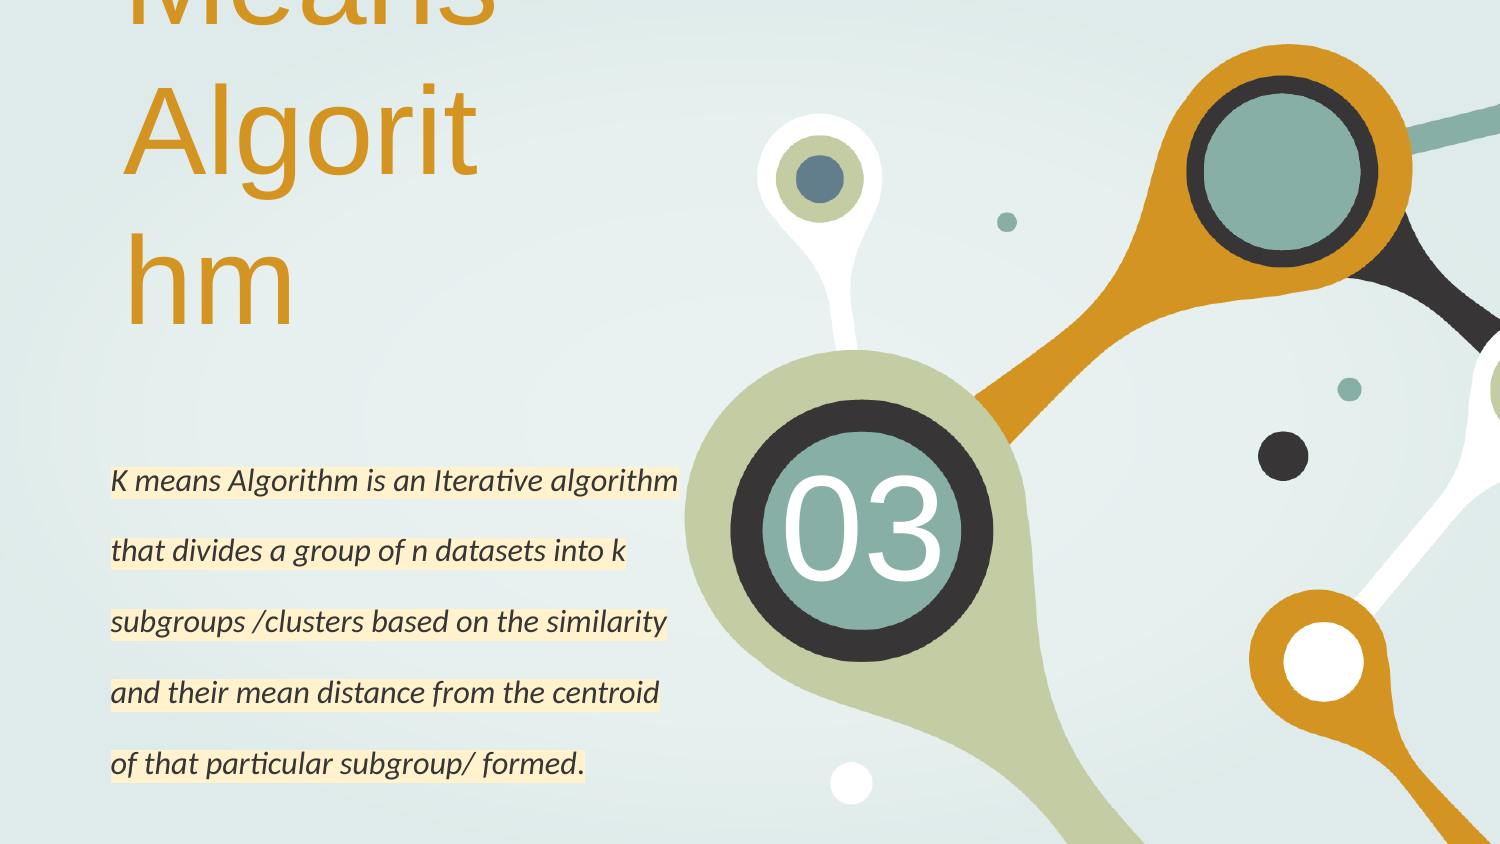

# K Means Algorithm
K means Algorithm is an Iterative algorithm that divides a group of n datasets into k subgroups /clusters based on the similarity and their mean distance from the centroid of that particular subgroup/ formed.

03